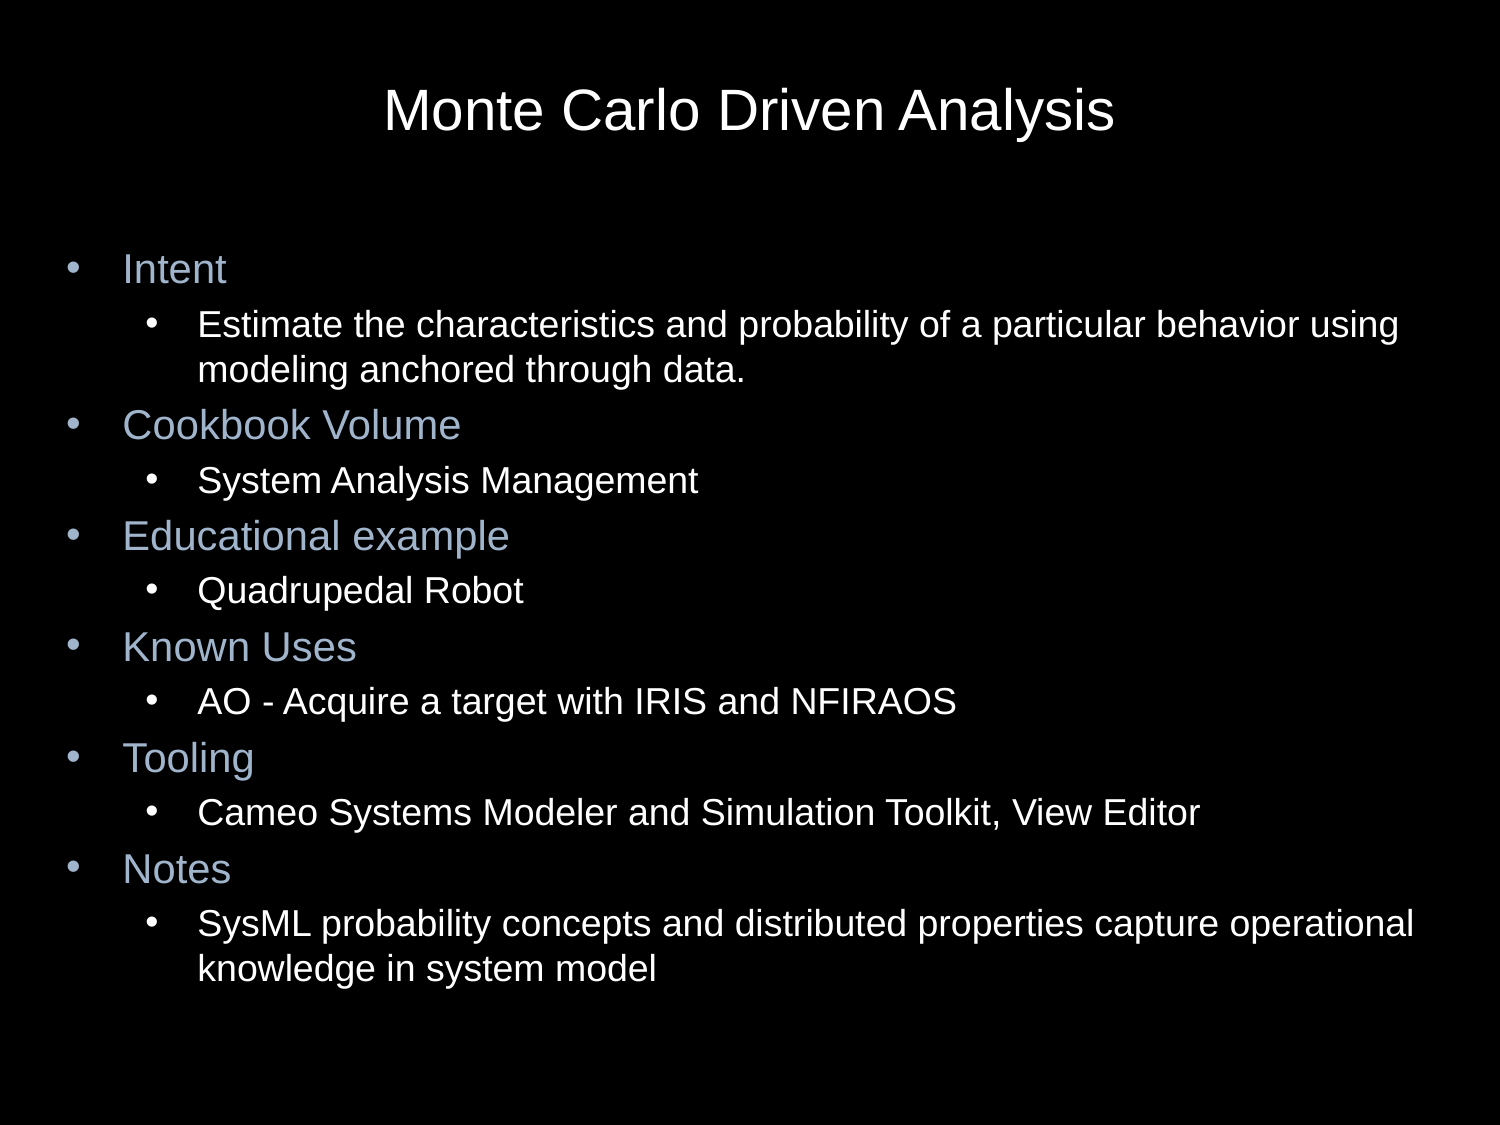

# Monte Carlo Driven Analysis
Intent
Estimate the characteristics and probability of a particular behavior using modeling anchored through data.
Cookbook Volume
System Analysis Management
Educational example
Quadrupedal Robot
Known Uses
AO - Acquire a target with IRIS and NFIRAOS
Tooling
Cameo Systems Modeler and Simulation Toolkit, View Editor
Notes
SysML probability concepts and distributed properties capture operational knowledge in system model